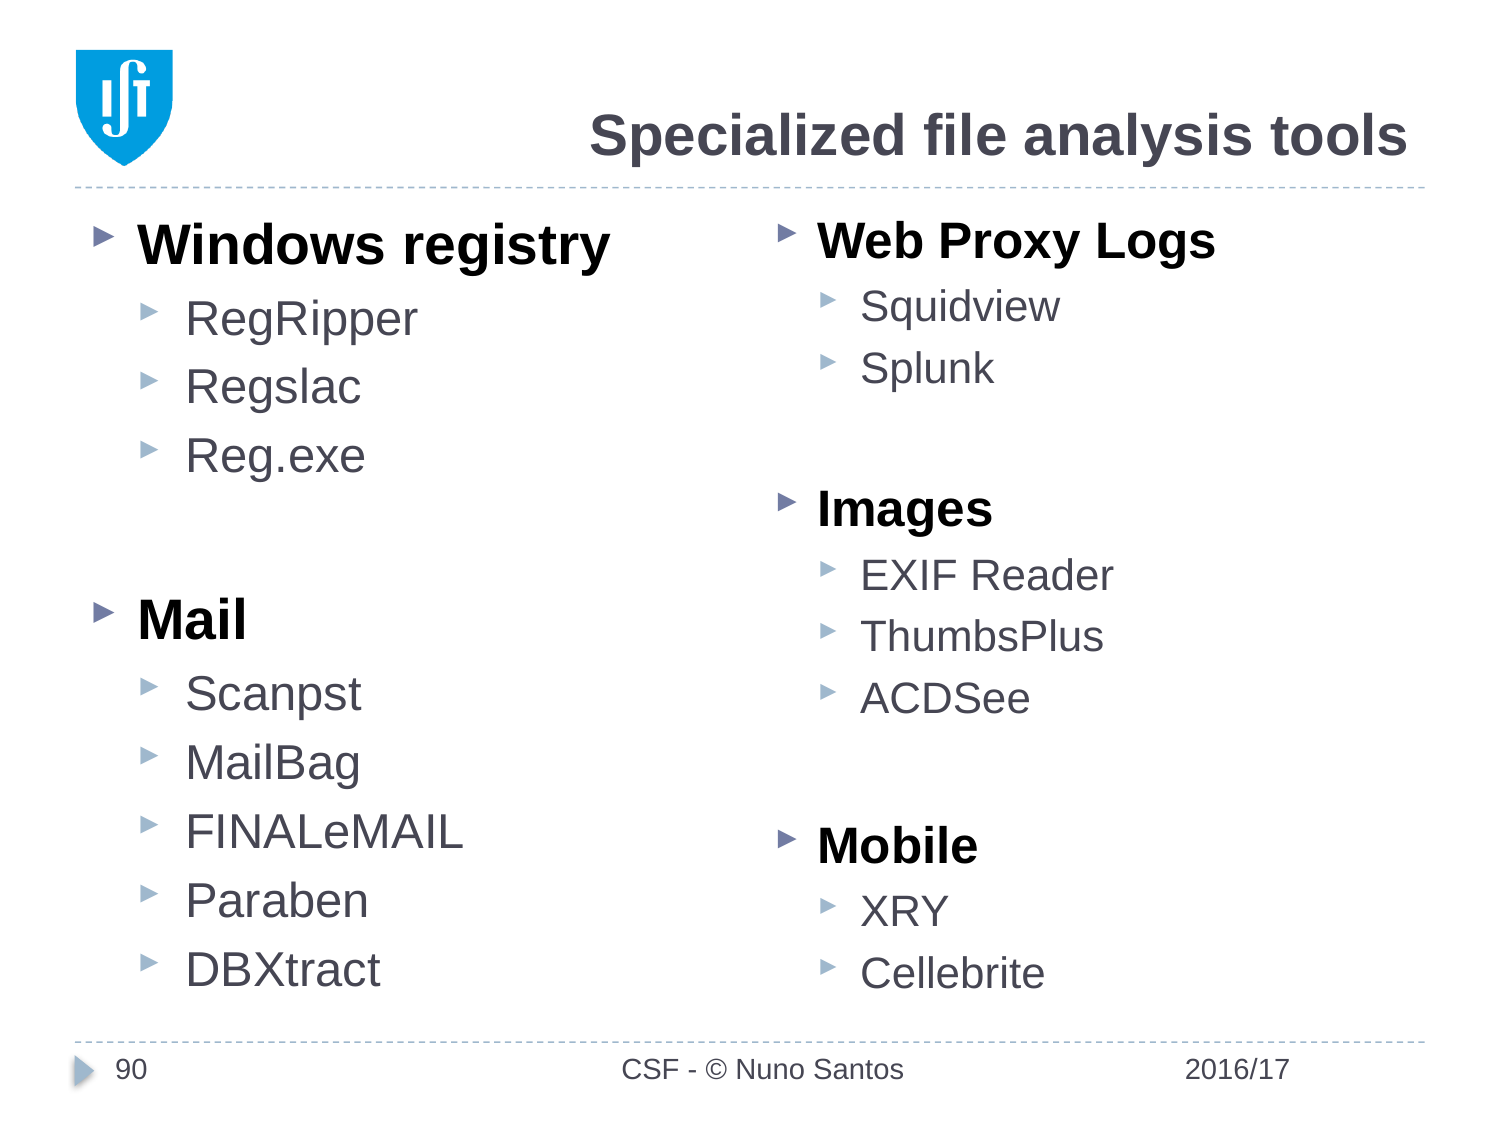

# Specialized file analysis tools
Web Proxy Logs
Squidview
Splunk

Images
EXIF Reader
ThumbsPlus
ACDSee

Mobile
XRY
Cellebrite

Windows registry
RegRipper
Regslac
Reg.exe

Mail
Scanpst
MailBag
FINALeMAIL
Paraben
DBXtract

90
CSF - © Nuno Santos
2016/17